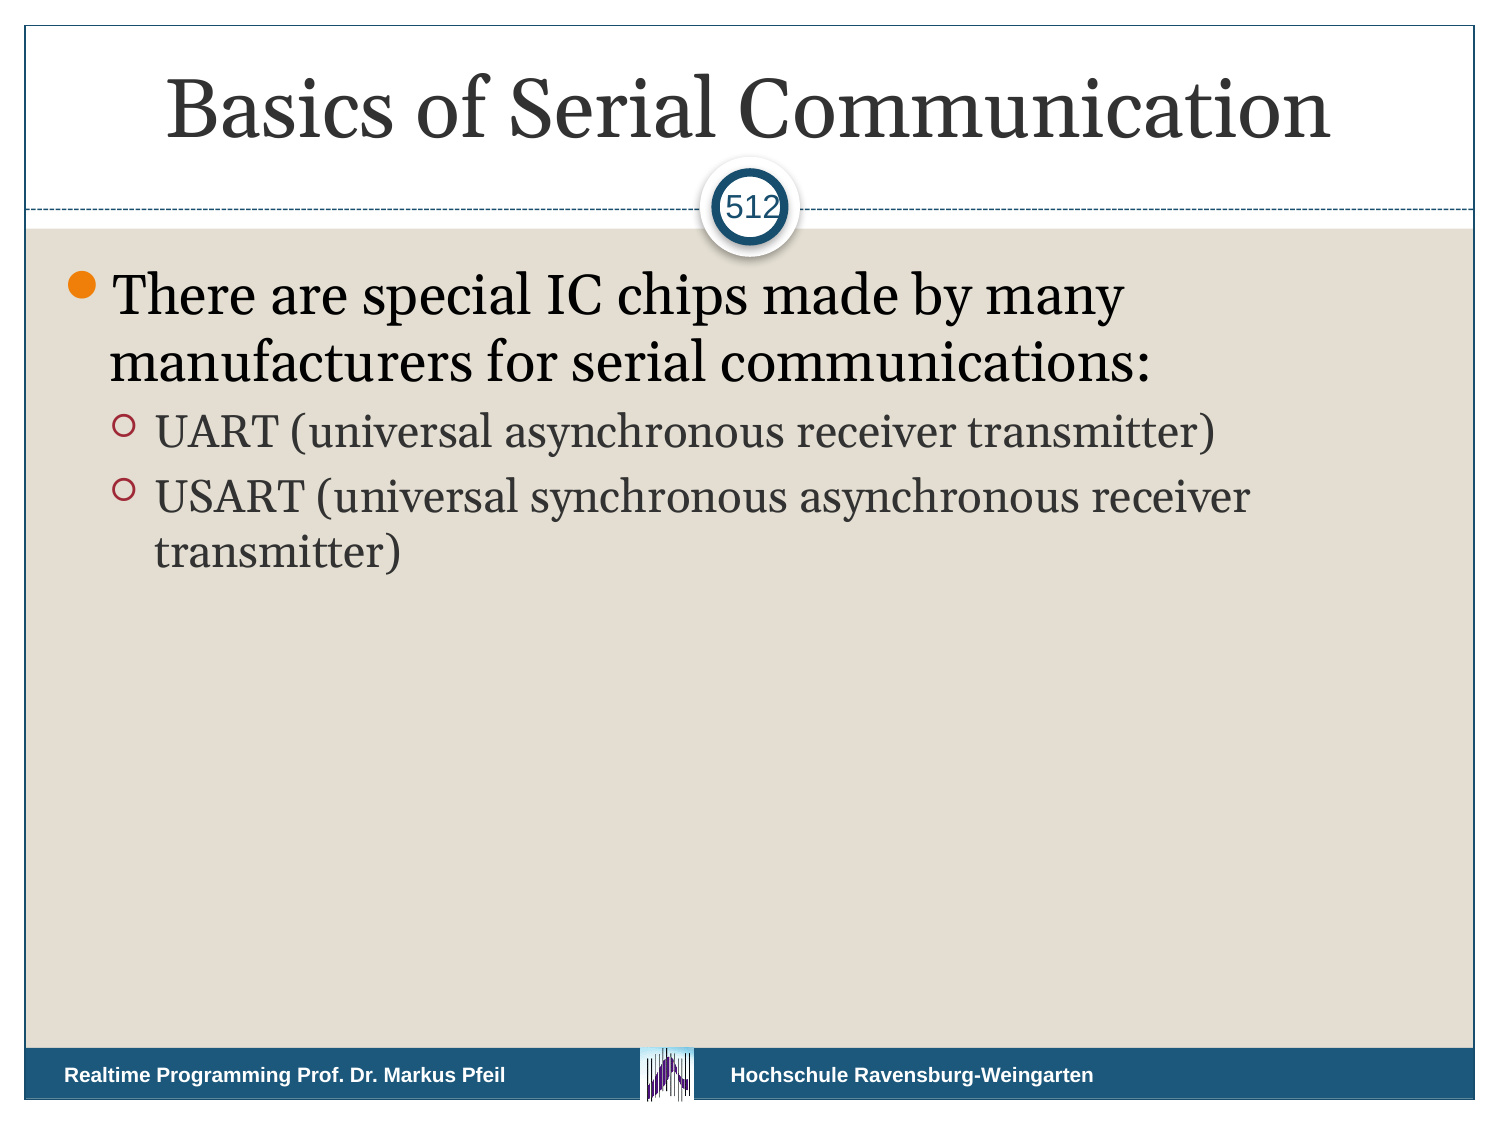

# Basics of Serial Communication
512
There are special IC chips made by many manufacturers for serial communications:
UART (universal asynchronous receiver transmitter)
USART (universal synchronous asynchronous receiver transmitter)
Realtime Programming Prof. Dr. Markus Pfeil